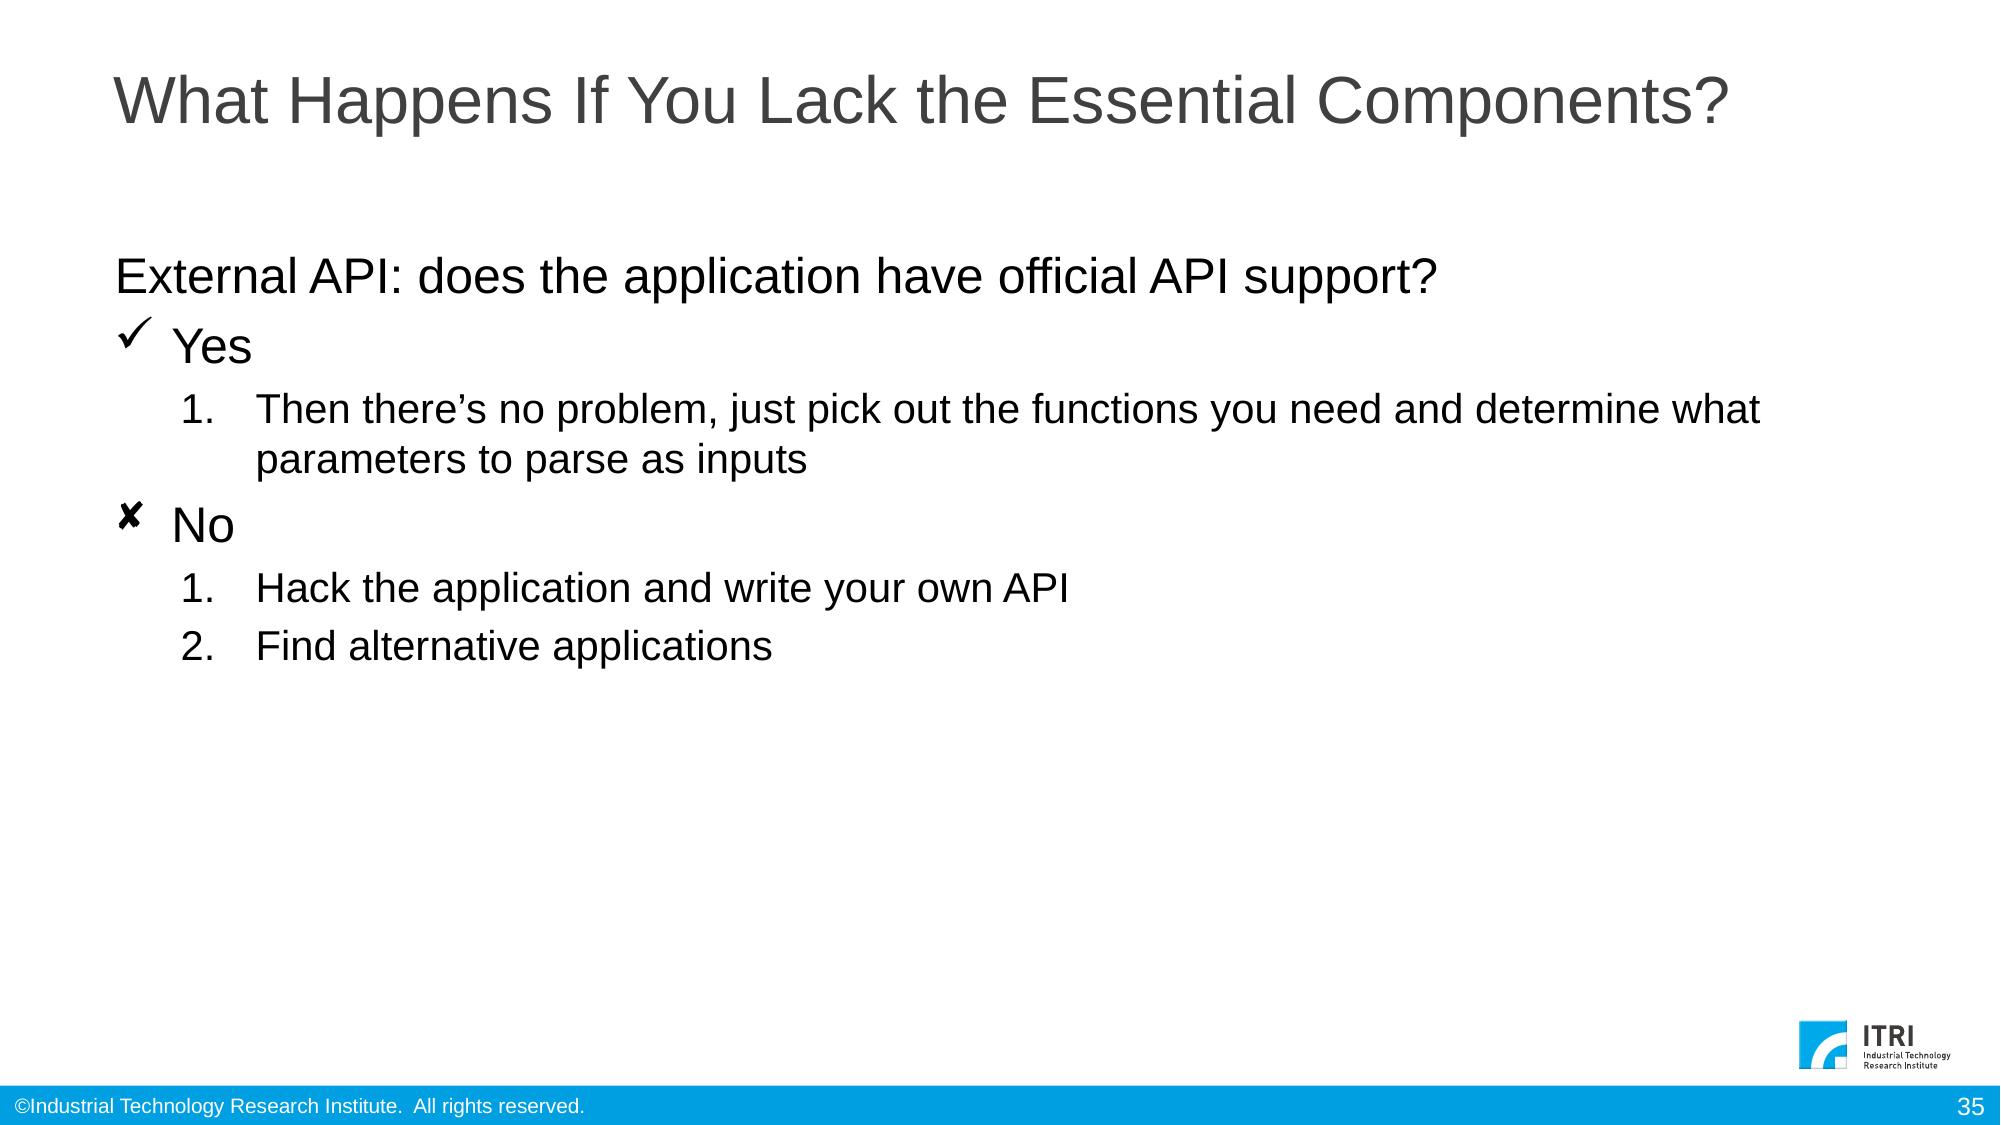

# What Happens If You Lack the Essential Components?
External API: does the application have official API support?
Yes
Then there’s no problem, just pick out the functions you need and determine what parameters to parse as inputs
No
Hack the application and write your own API
Find alternative applications
35